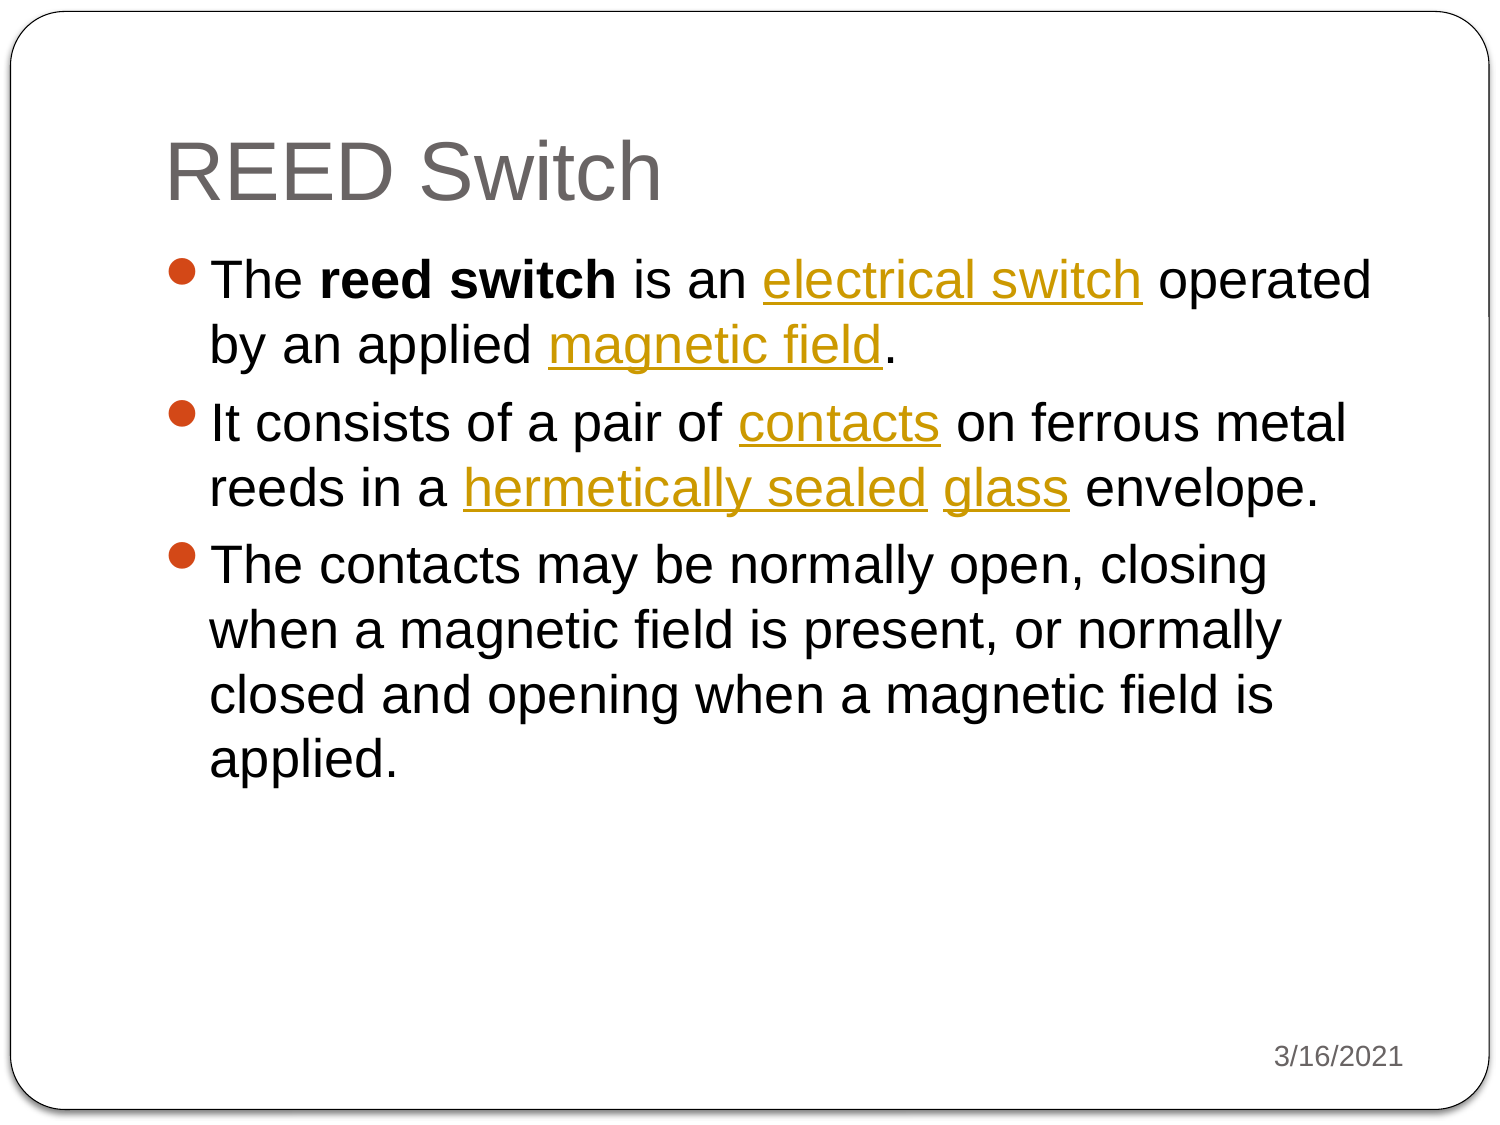

# REED Switch
The reed switch is an electrical switch operated by an applied magnetic field.
It consists of a pair of contacts on ferrous metal reeds in a hermetically sealed glass envelope.
The contacts may be normally open, closing when a magnetic field is present, or normally closed and opening when a magnetic field is applied.
3/16/2021